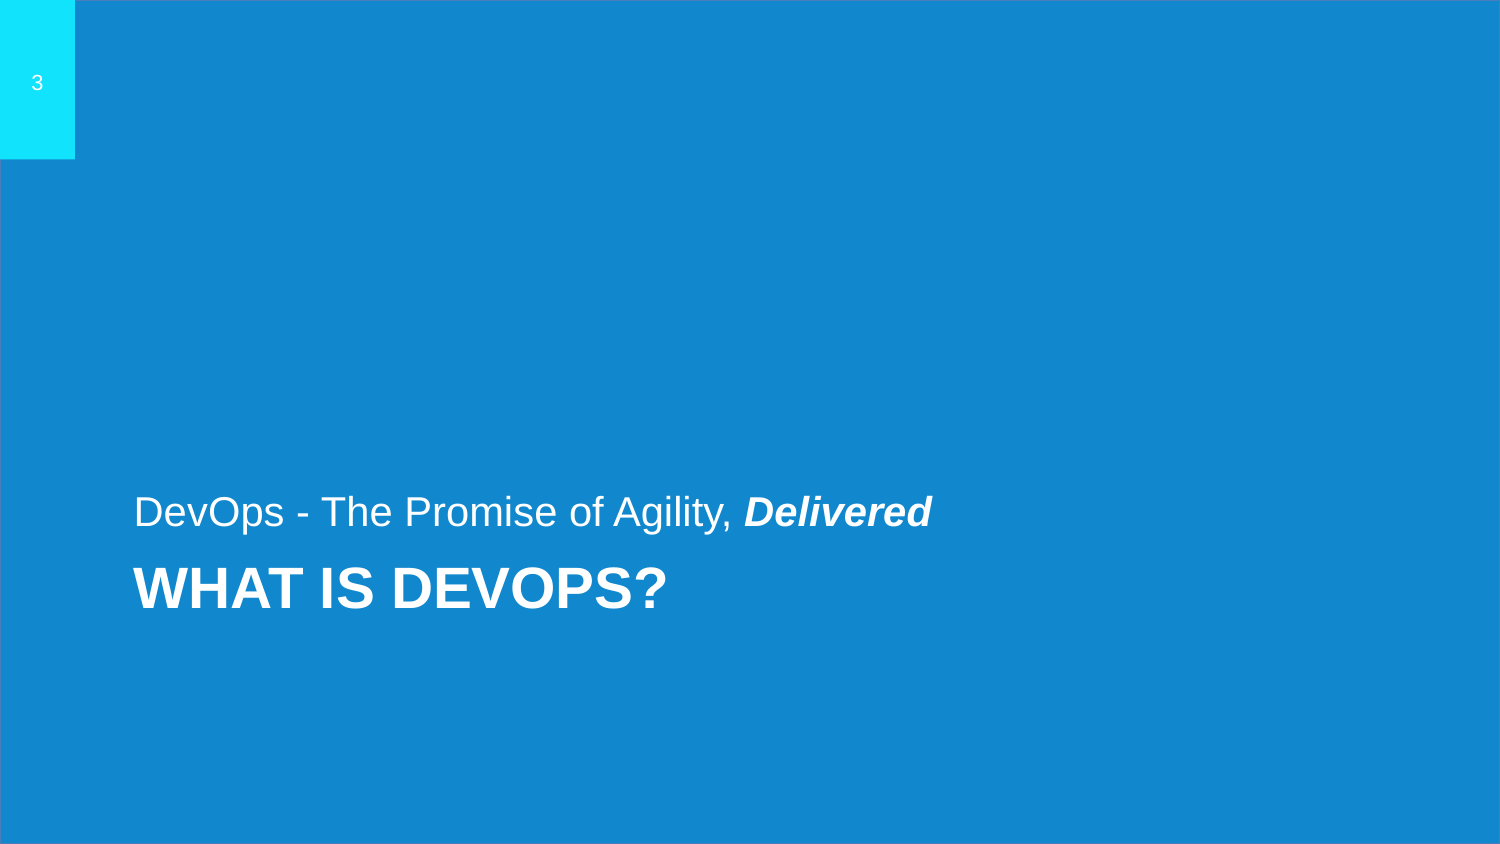

3
DevOps - The Promise of Agility, Delivered
# What is devops?